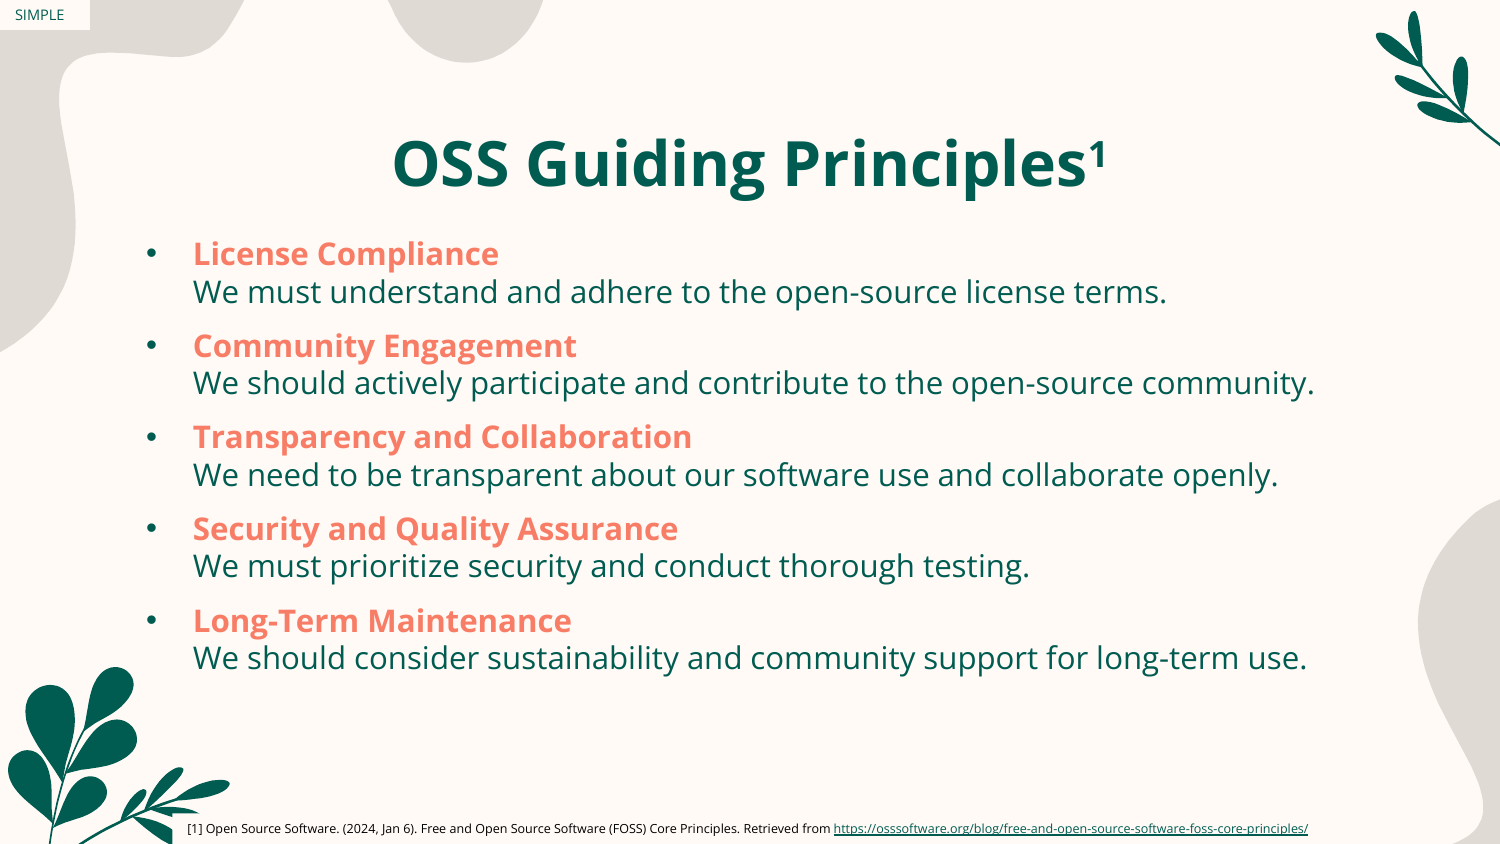

SIMPLE
# OSS Guiding Principles1
License Compliance
We must understand and adhere to the open-source license terms.
Community Engagement
We should actively participate and contribute to the open-source community.
Transparency and Collaboration
We need to be transparent about our software use and collaborate openly.
Security and Quality Assurance
We must prioritize security and conduct thorough testing.
Long-Term Maintenance
We should consider sustainability and community support for long-term use.
[1] Open Source Software. (2024, Jan 6). Free and Open Source Software (FOSS) Core Principles. Retrieved from https://osssoftware.org/blog/free-and-open-source-software-foss-core-principles/